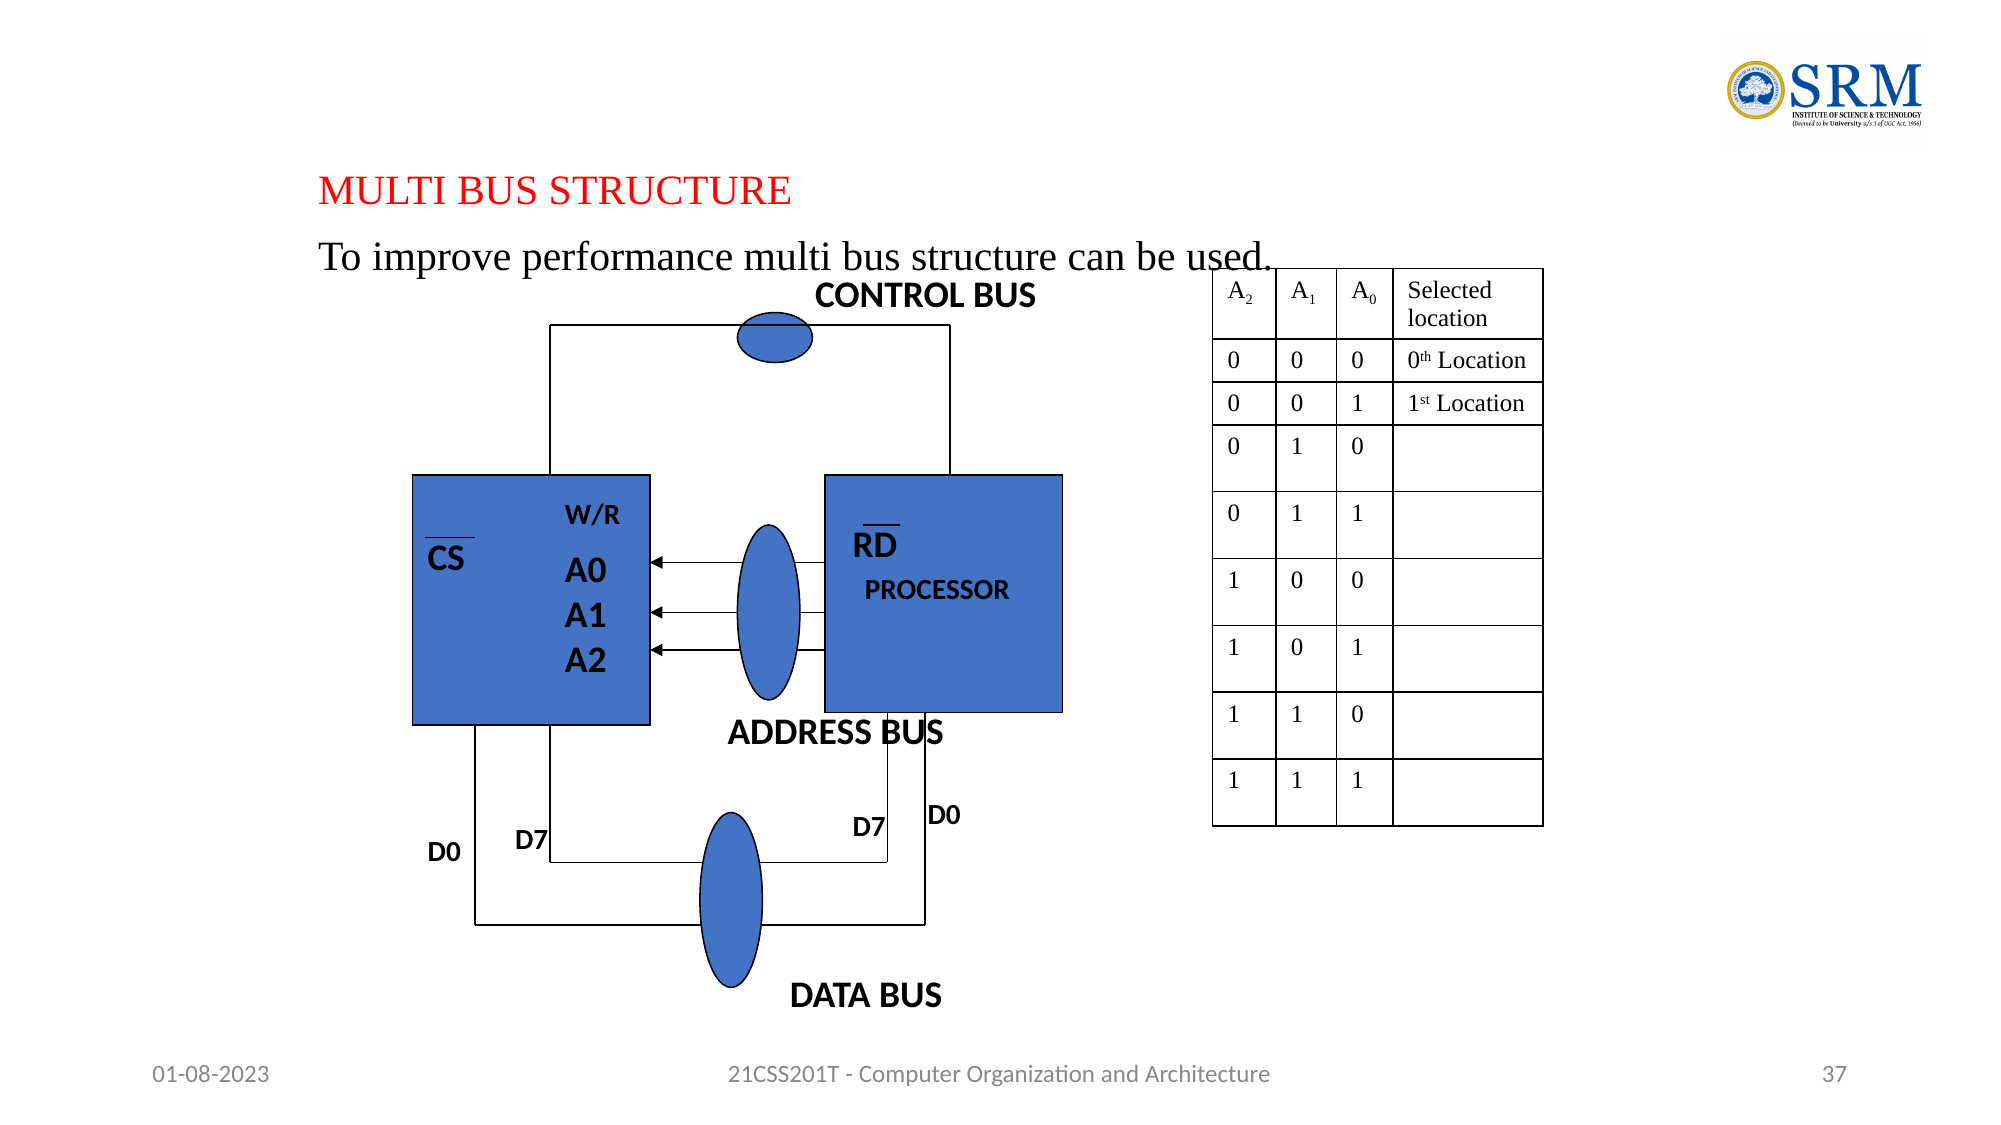

MULTI BUS STRUCTURE
To improve performance multi bus structure can be used.

CONTROL BUS
| A2 | A1 | A0 | Selected location |
| --- | --- | --- | --- |
| 0 | 0 | 0 | 0th Location |
| 0 | 0 | 1 | 1st Location |
| 0 | 1 | 0 |  |
| 0 | 1 | 1 |  |
| 1 | 0 | 0 |  |
| 1 | 0 | 1 |  |
| 1 | 1 | 0 |  |
| 1 | 1 | 1 |  |

W/R
RD

CS
A0
A1
A2
PROCESSOR
ADDRESS BUS
D0
D7
D7

D0
DATA BUS
01-08-2023
21CSS201T - Computer Organization and Architecture
37